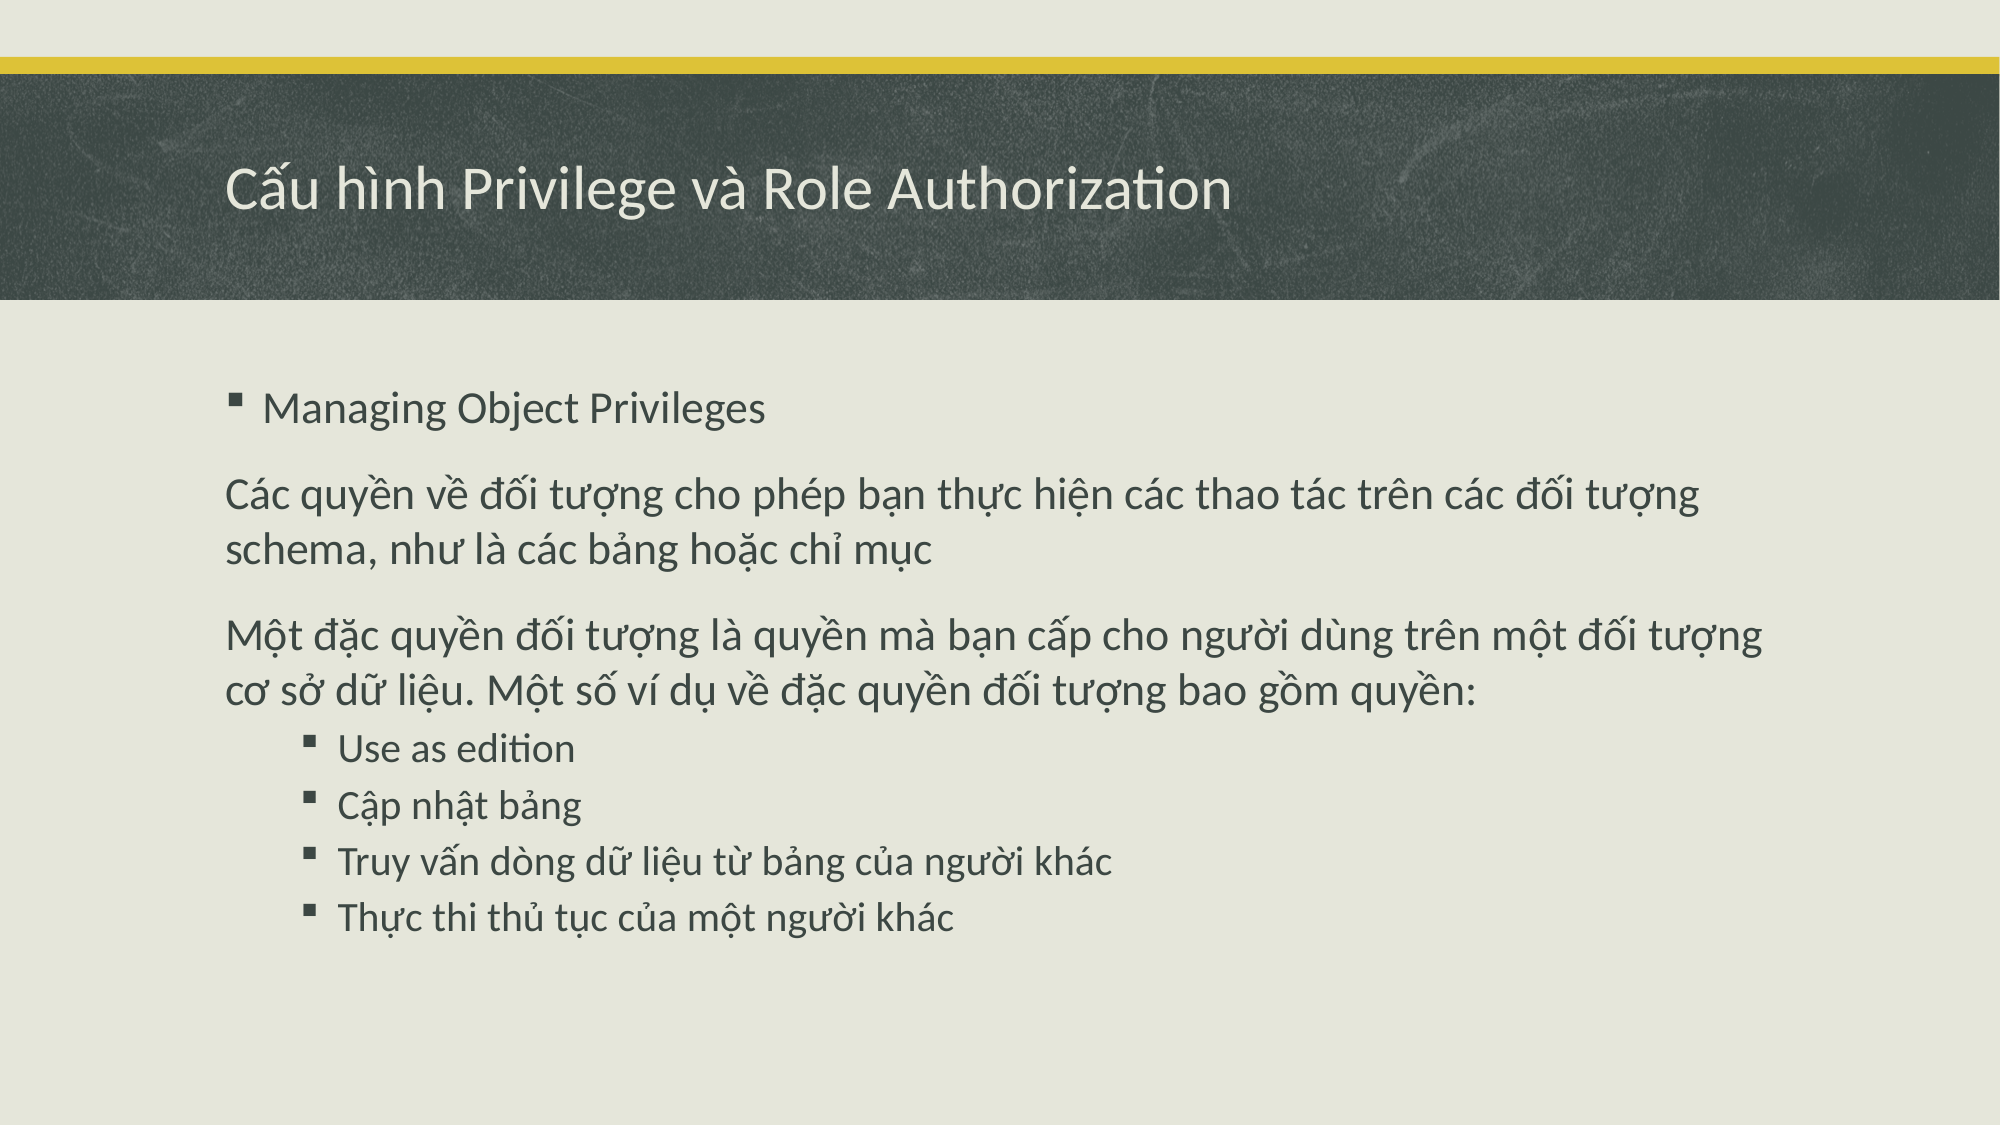

# Cấu hình Privilege và Role Authorization
Managing Object Privileges
Các quyền về đối tượng cho phép bạn thực hiện các thao tác trên các đối tượng schema, như là các bảng hoặc chỉ mục
Một đặc quyền đối tượng là quyền mà bạn cấp cho người dùng trên một đối tượng cơ sở dữ liệu. Một số ví dụ về đặc quyền đối tượng bao gồm quyền:
Use as edition
Cập nhật bảng
Truy vấn dòng dữ liệu từ bảng của người khác
Thực thi thủ tục của một người khác